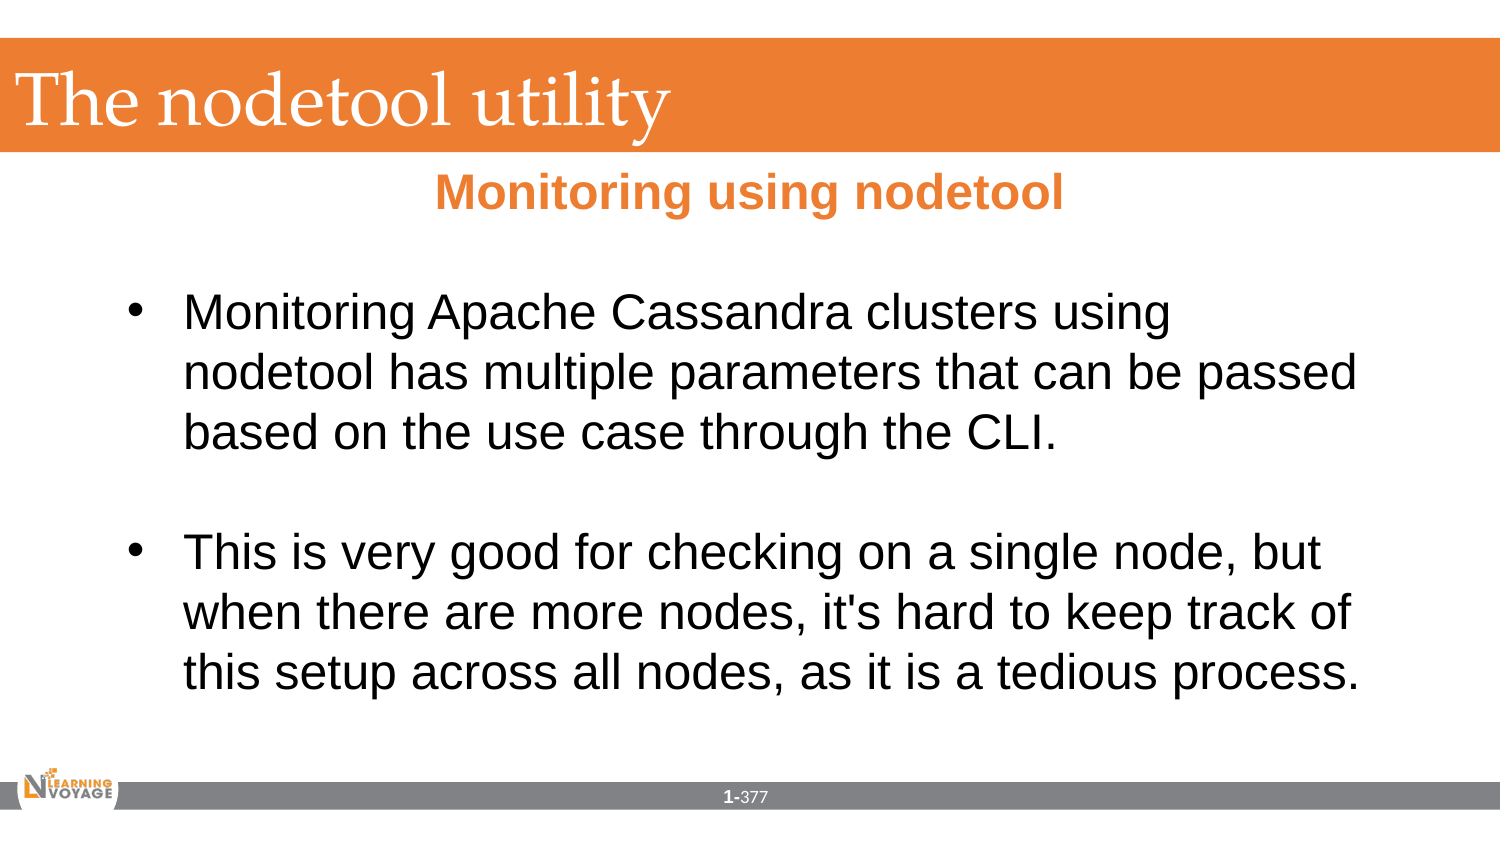

The nodetool utility
Monitoring using nodetool

Monitoring Apache Cassandra clusters using nodetool has multiple parameters that can be passed based on the use case through the CLI.

This is very good for checking on a single node, but when there are more nodes, it's hard to keep track of this setup across all nodes, as it is a tedious process.

1-377